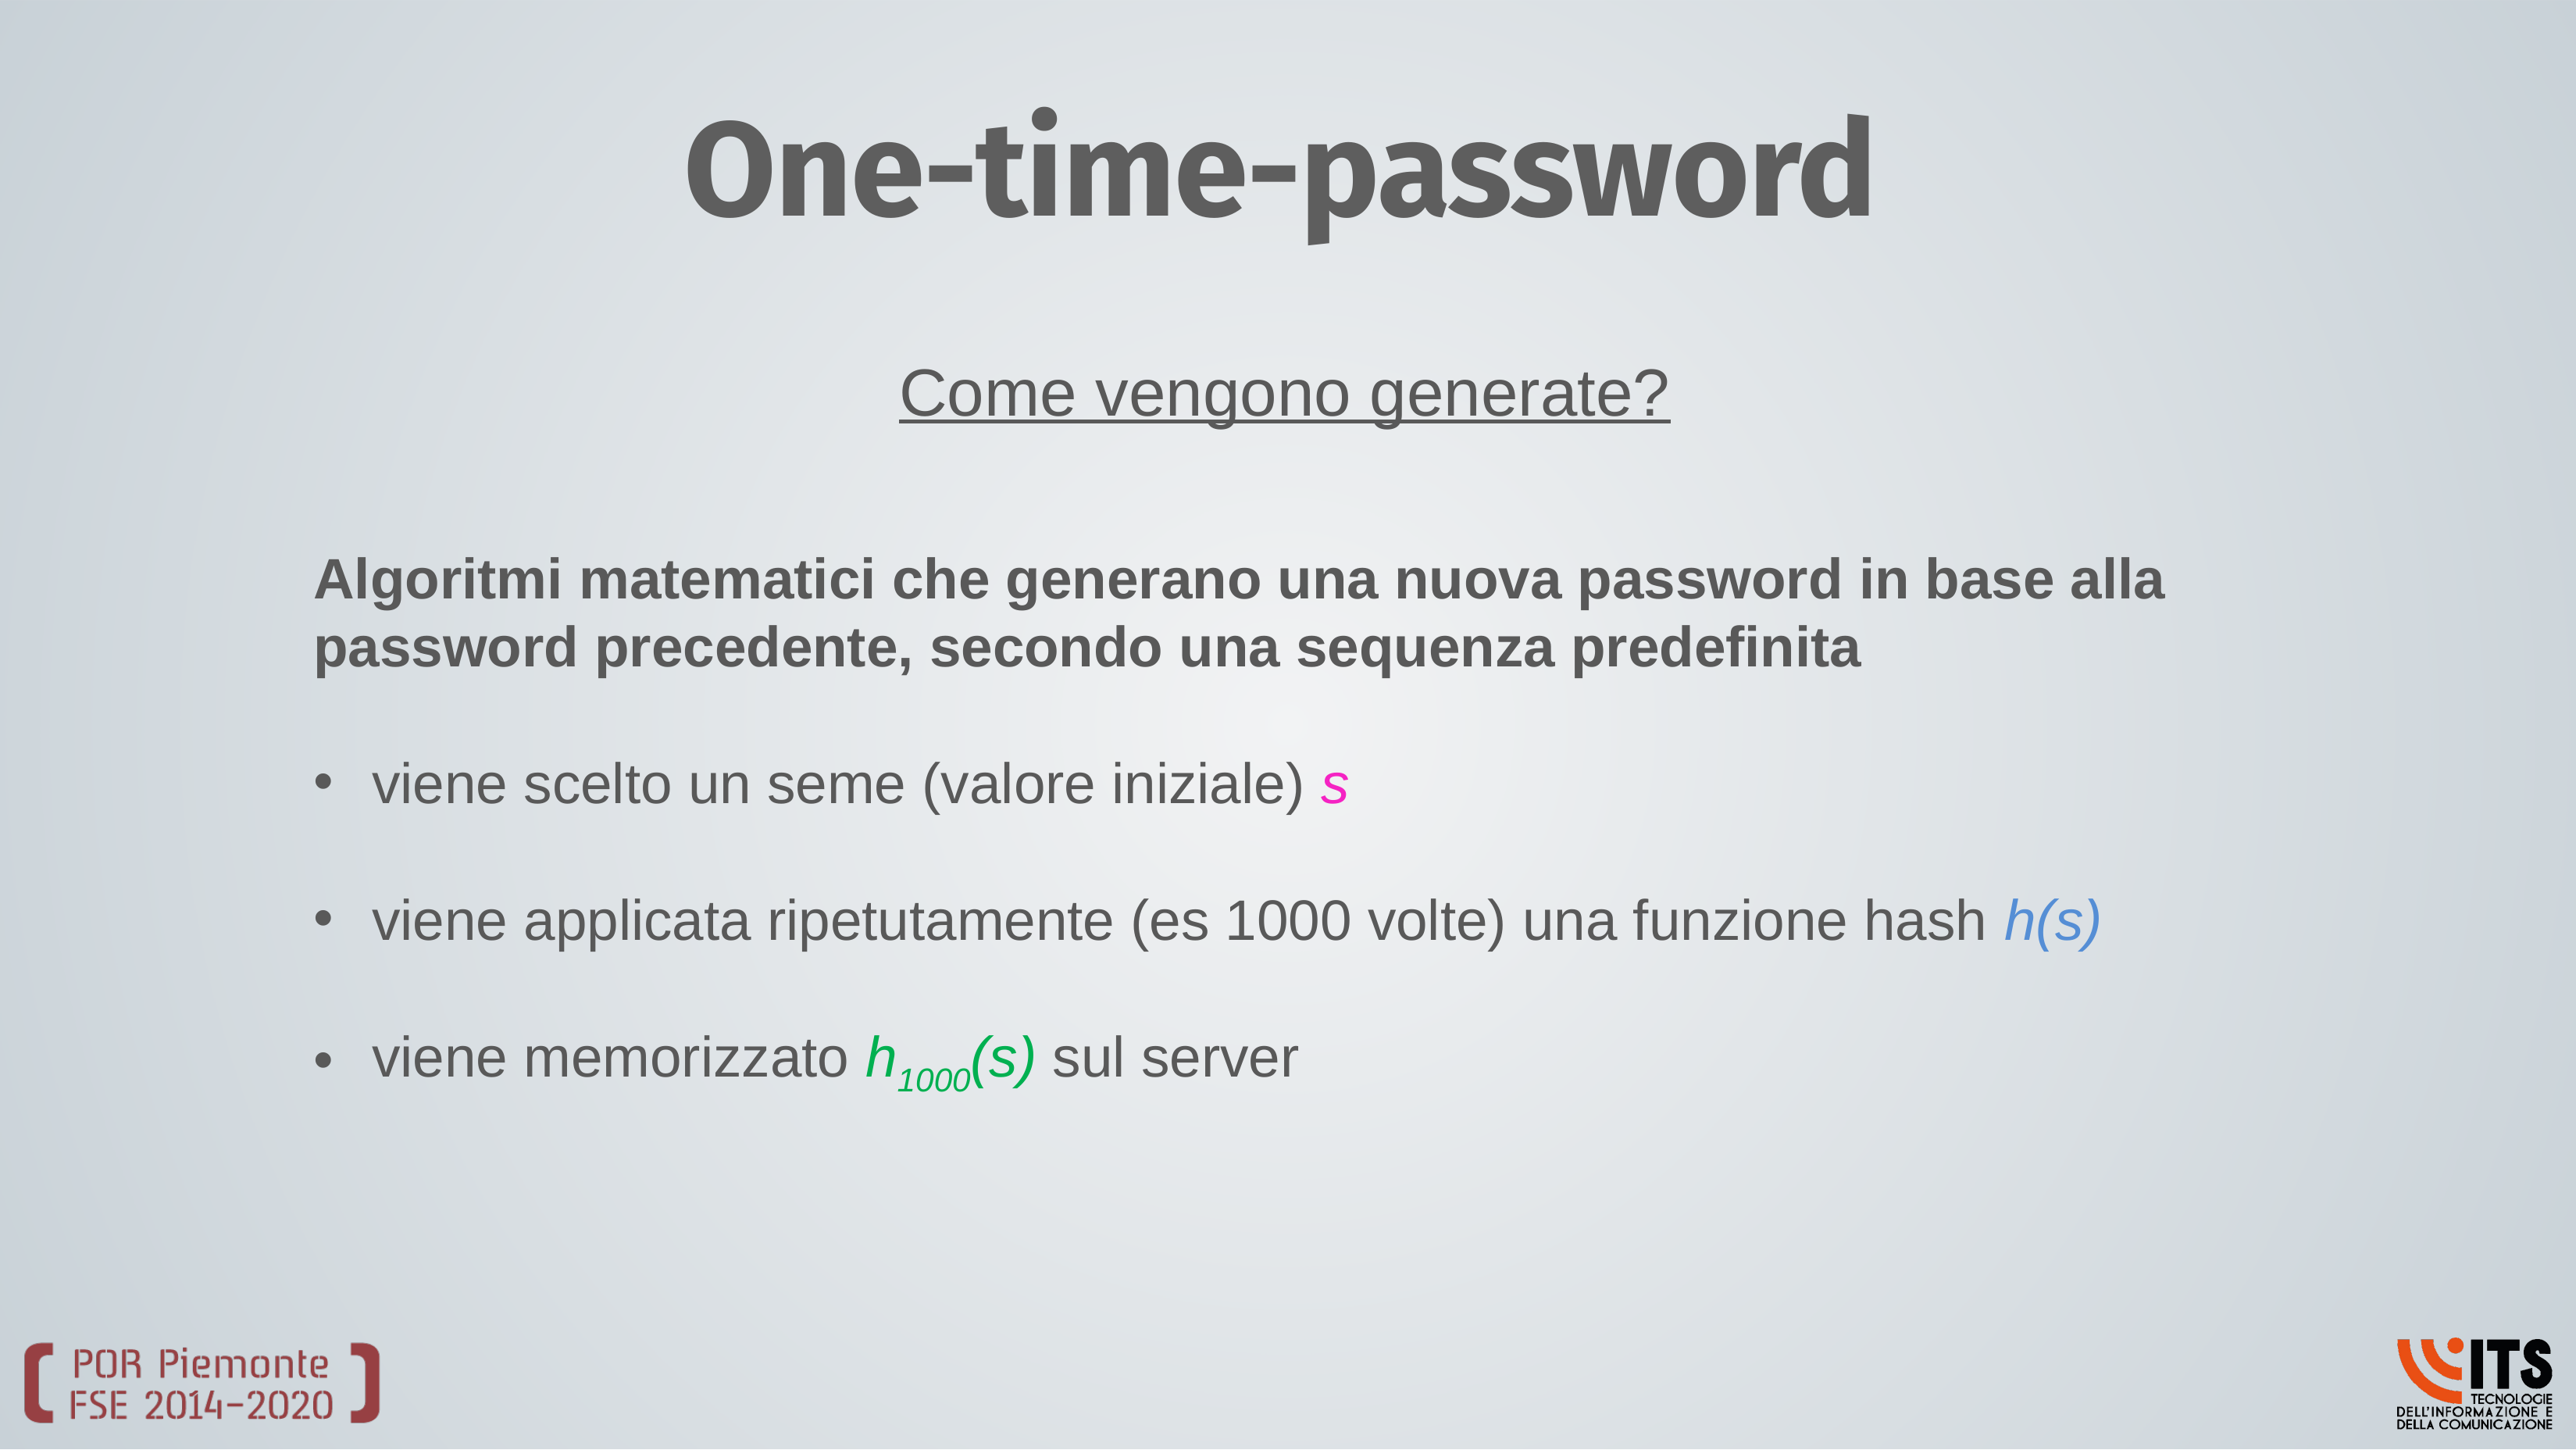

# One-time-password
Come vengono generate?
Algoritmi matematici che generano una nuova password in base alla password precedente, secondo una sequenza predefinita

viene scelto un seme (valore iniziale) s

viene applicata ripetutamente (es 1000 volte) una funzione hash h(s)

viene memorizzato h1000(s) sul server